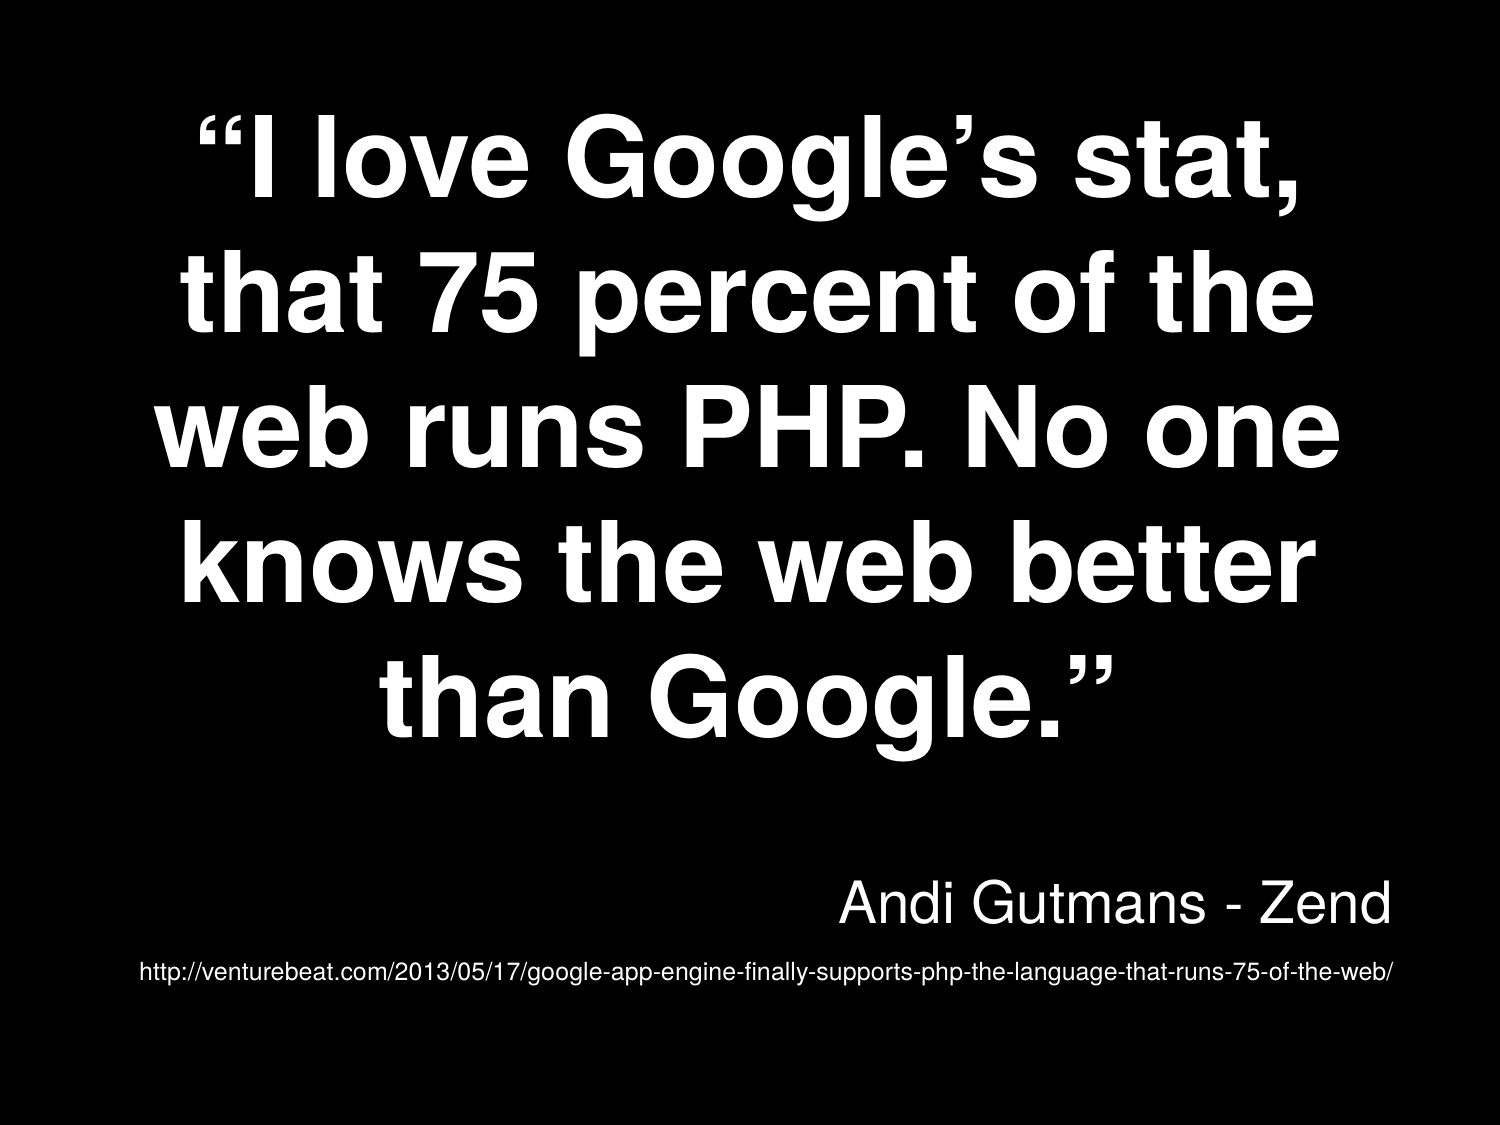

“I love Google’s stat, that 75 percent of the web runs PHP. No one knows the web better than Google.”
Andi Gutmans - Zend
http://venturebeat.com/2013/05/17/google-app-engine-finally-supports-php-the-language-that-runs-75-of-the-web/